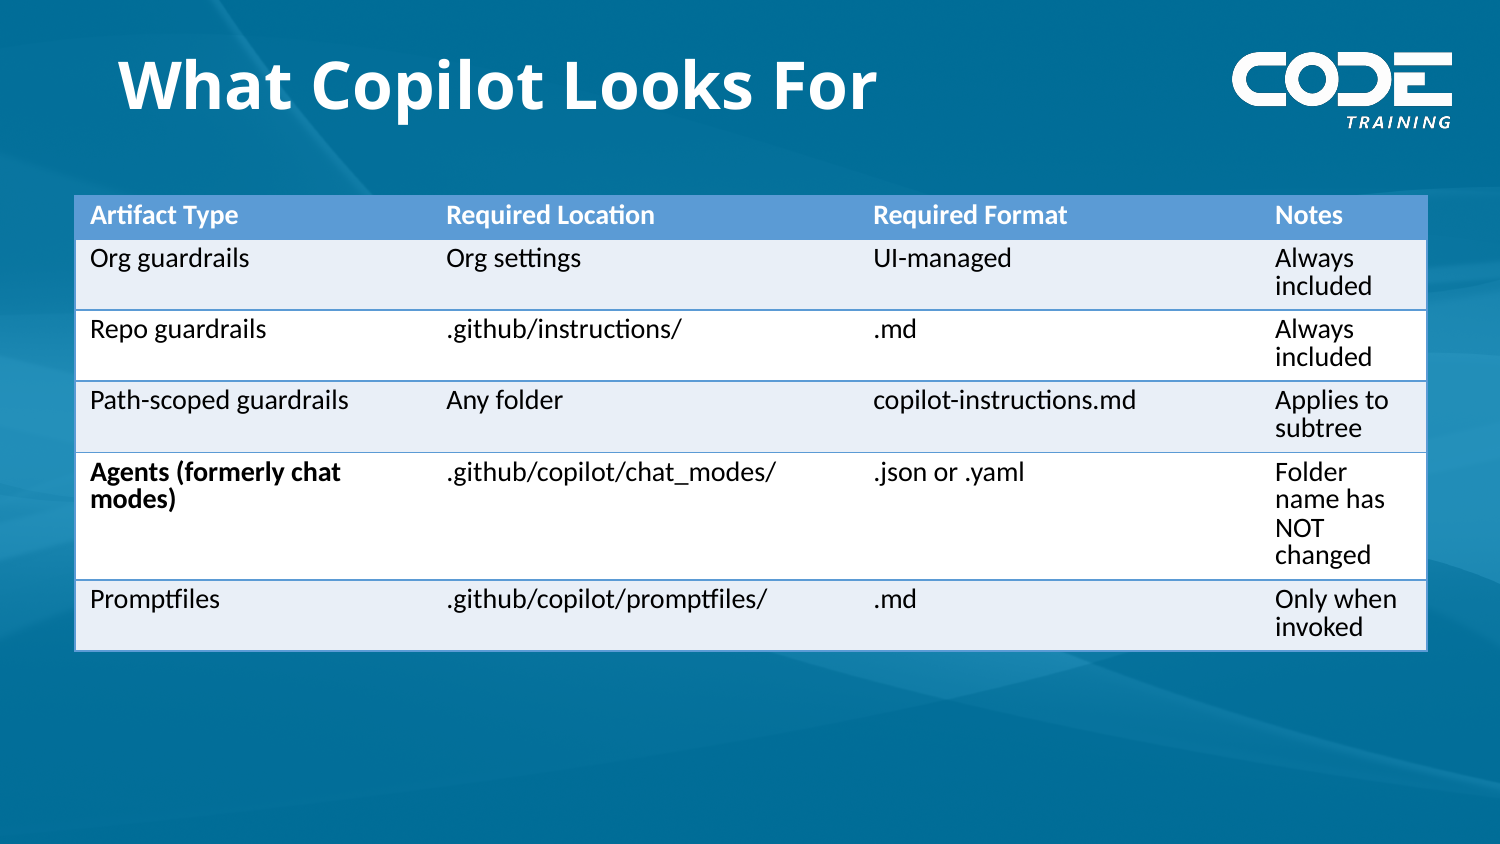

# What Copilot Looks For
| Artifact Type | Required Location | Required Format | Notes |
| --- | --- | --- | --- |
| Org guardrails | Org settings | UI-managed | Always included |
| Repo guardrails | .github/instructions/ | .md | Always included |
| Path-scoped guardrails | Any folder | copilot-instructions.md | Applies to subtree |
| Agents (formerly chat modes) | .github/copilot/chat\_modes/ | .json or .yaml | Folder name has NOT changed |
| Promptfiles | .github/copilot/promptfiles/ | .md | Only when invoked |